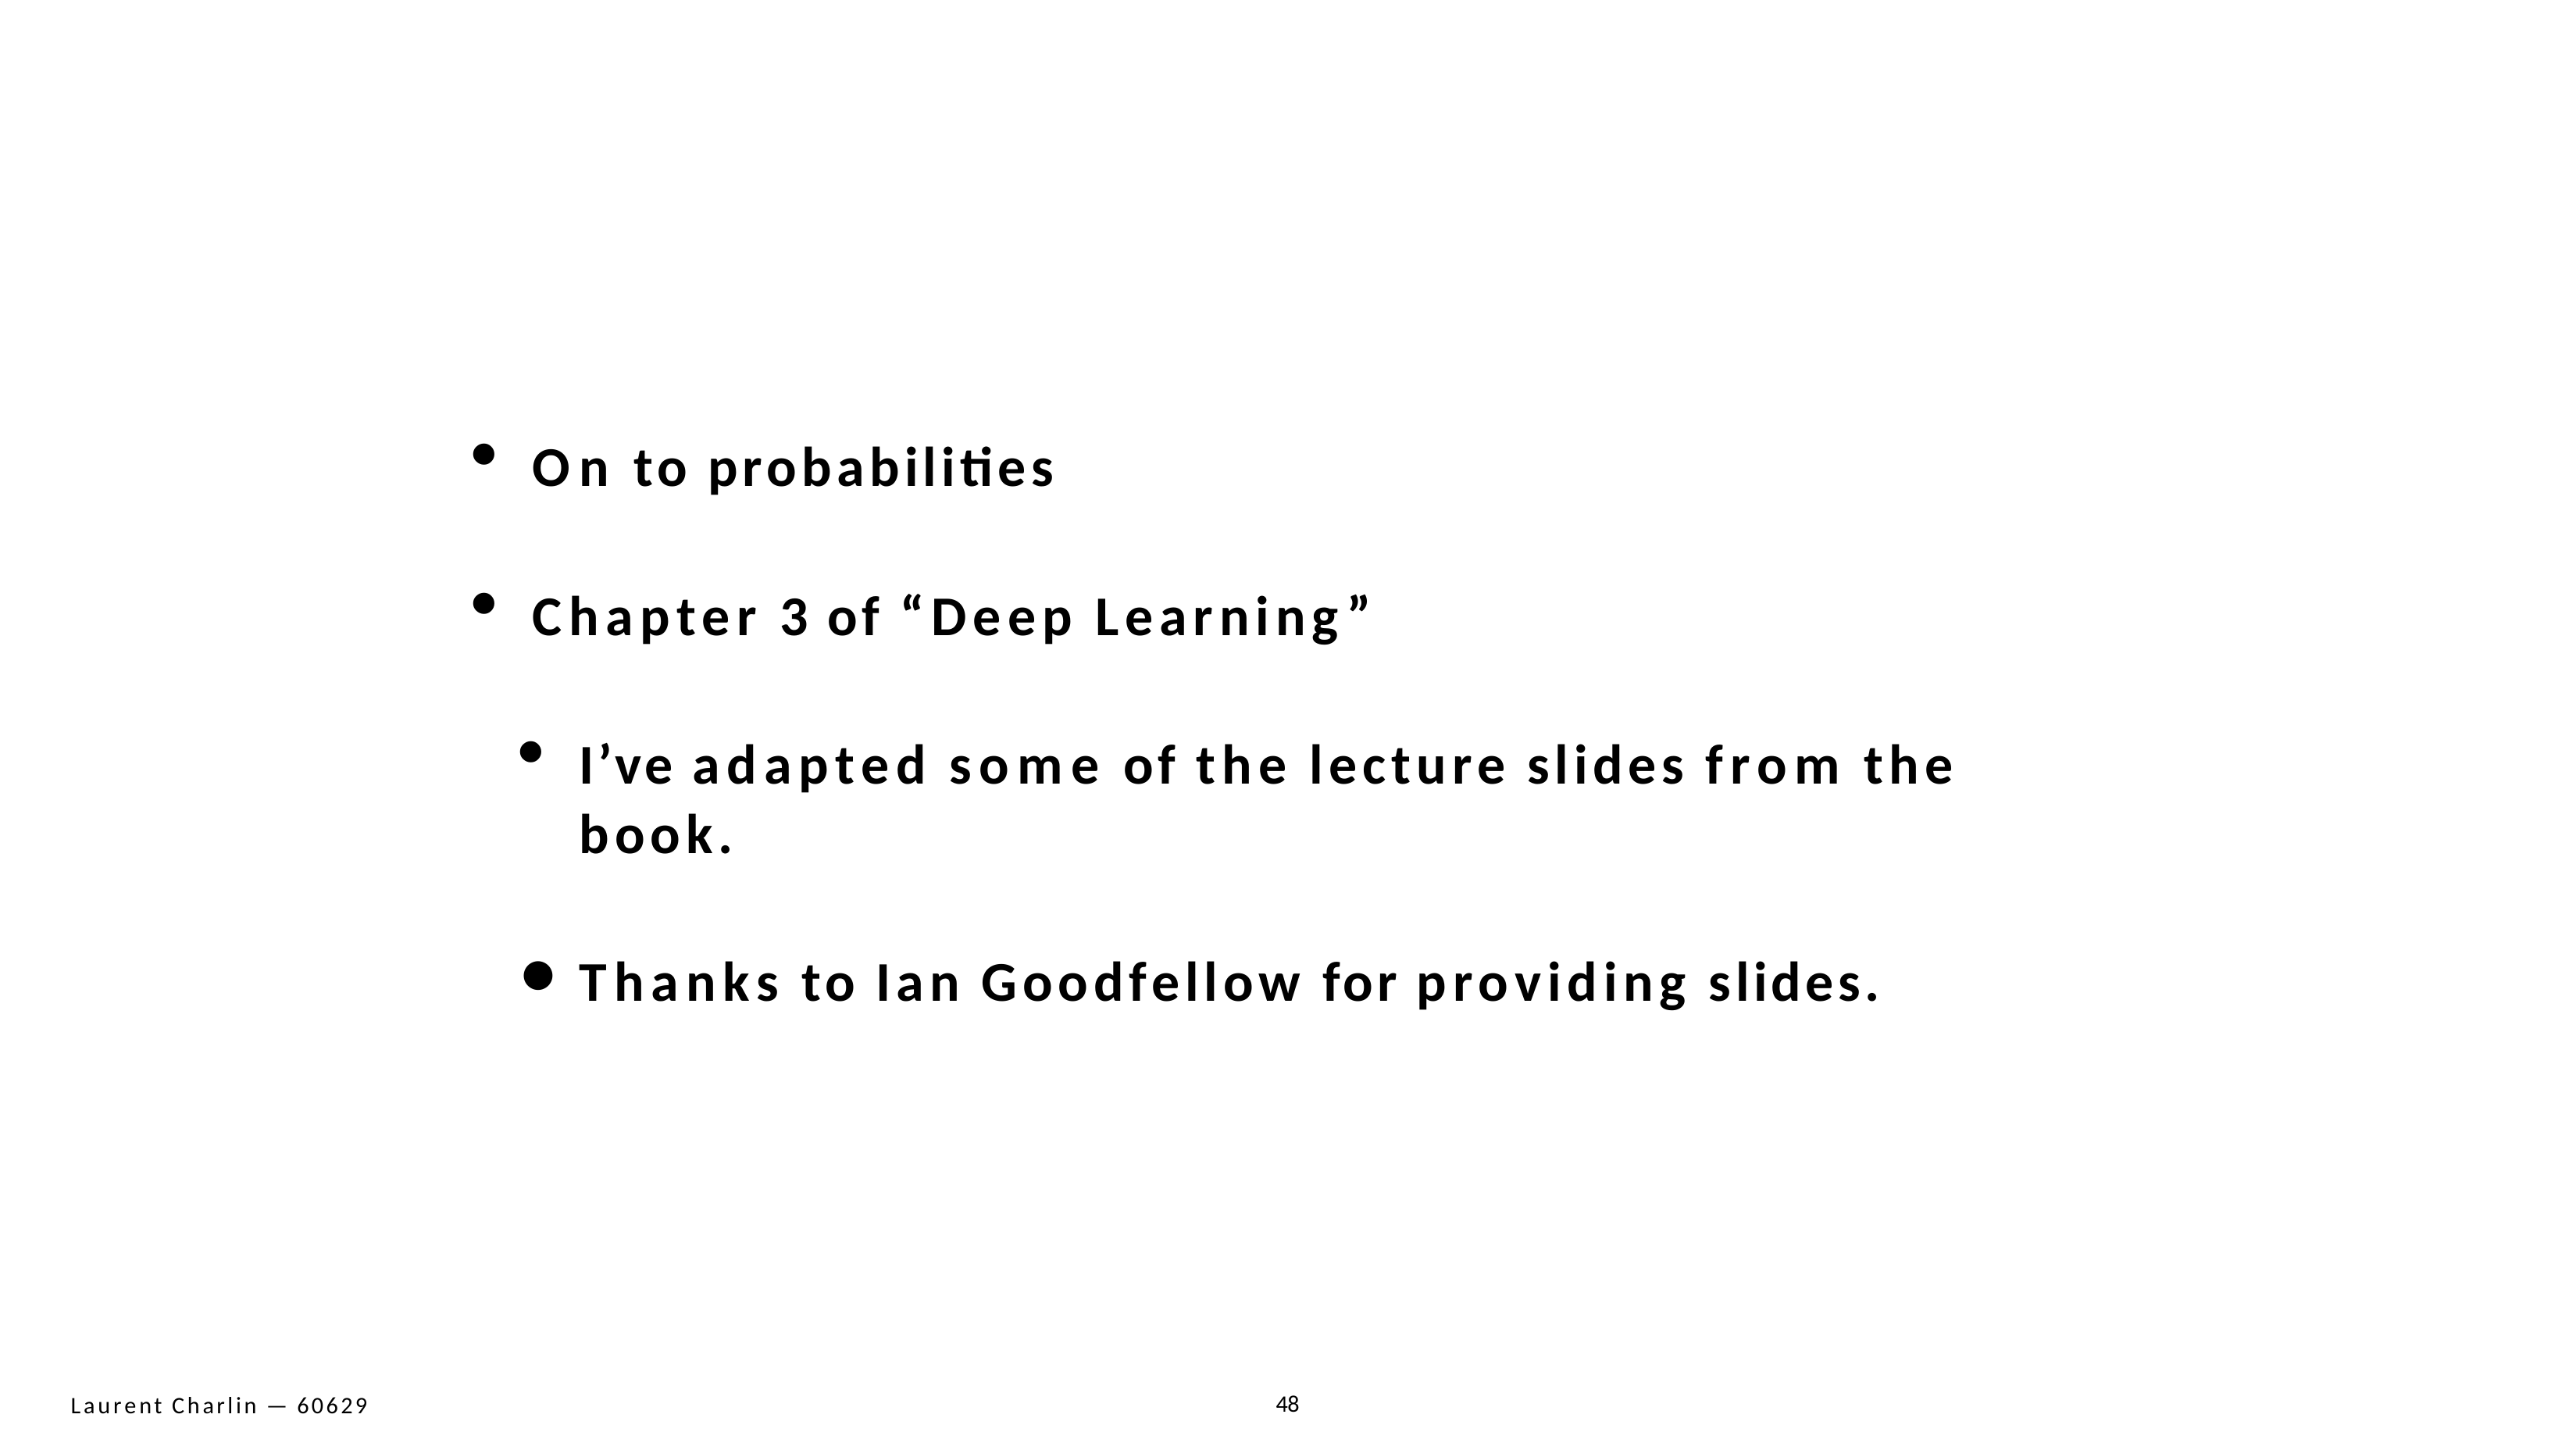

On to probabilities
Chapter 3 of “Deep Learning”
I’ve adapted some of the lecture slides from the book.

Thanks to Ian Goodfellow for providing slides.
48
Laurent Charlin — 60629